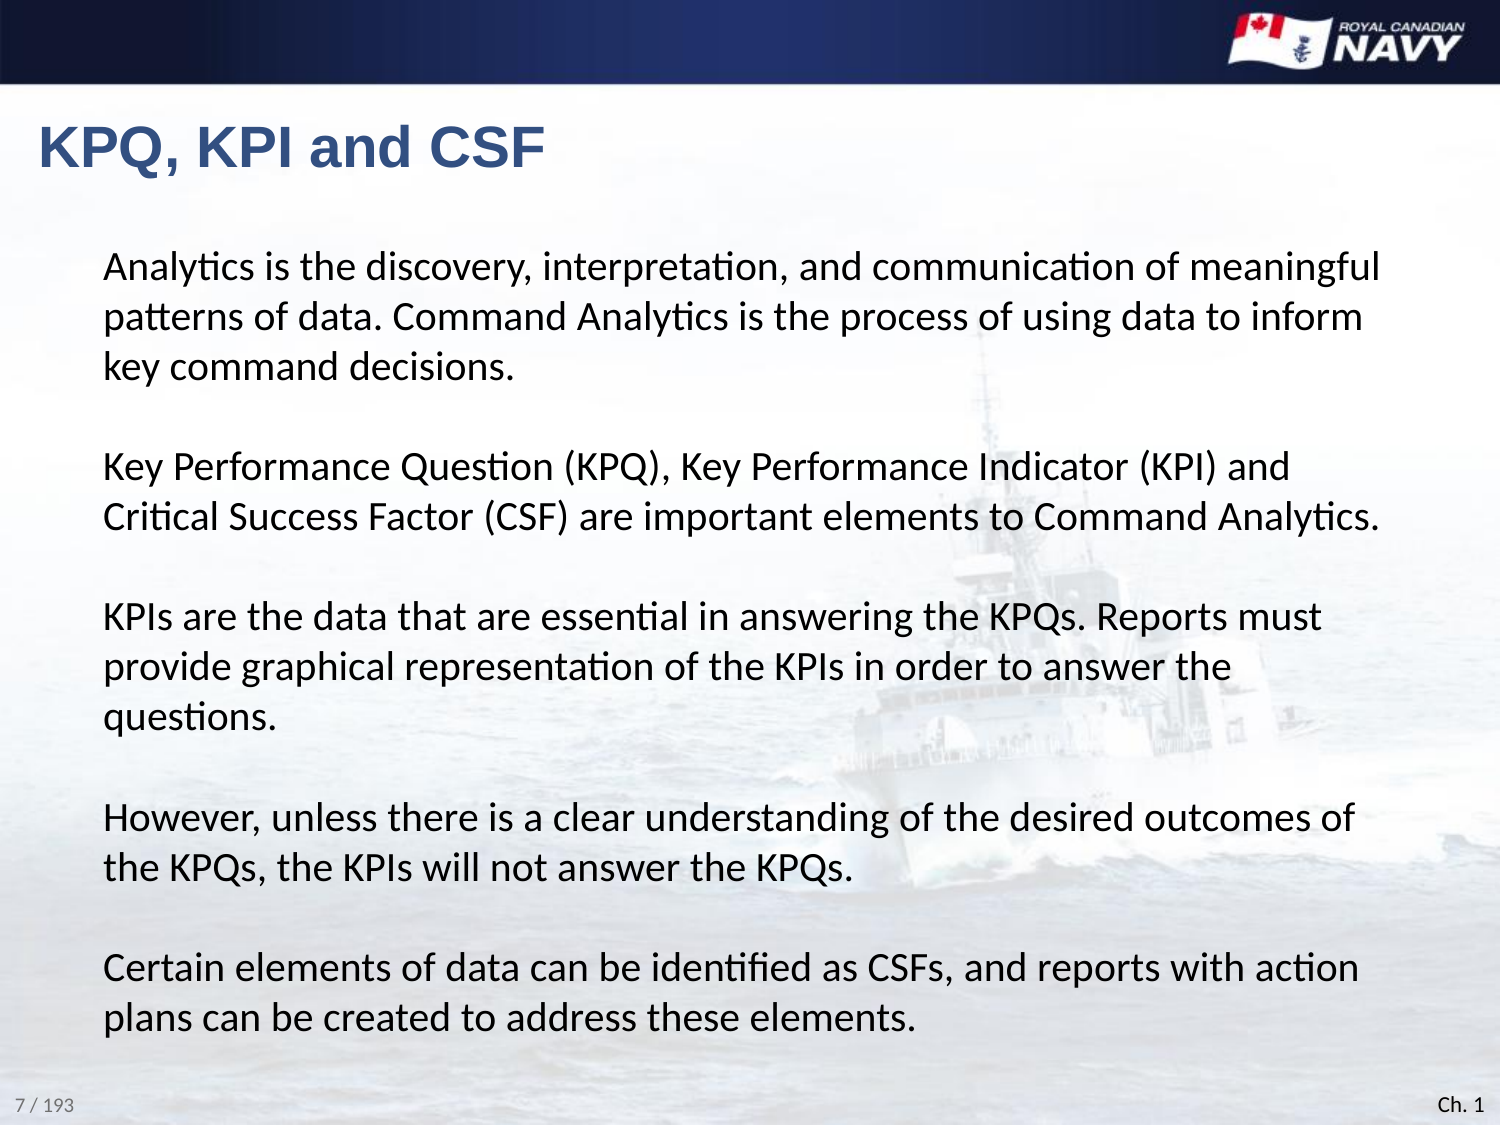

# KPQ, KPI and CSF
Analytics is the discovery, interpretation, and communication of meaningful patterns of data. Command Analytics is the process of using data to inform key command decisions.

Key Performance Question (KPQ), Key Performance Indicator (KPI) and Critical Success Factor (CSF) are important elements to Command Analytics.

KPIs are the data that are essential in answering the KPQs. Reports must provide graphical representation of the KPIs in order to answer the questions.

However, unless there is a clear understanding of the desired outcomes of the KPQs, the KPIs will not answer the KPQs.

Certain elements of data can be identified as CSFs, and reports with action plans can be created to address these elements.
Ch. 1
7 / 193